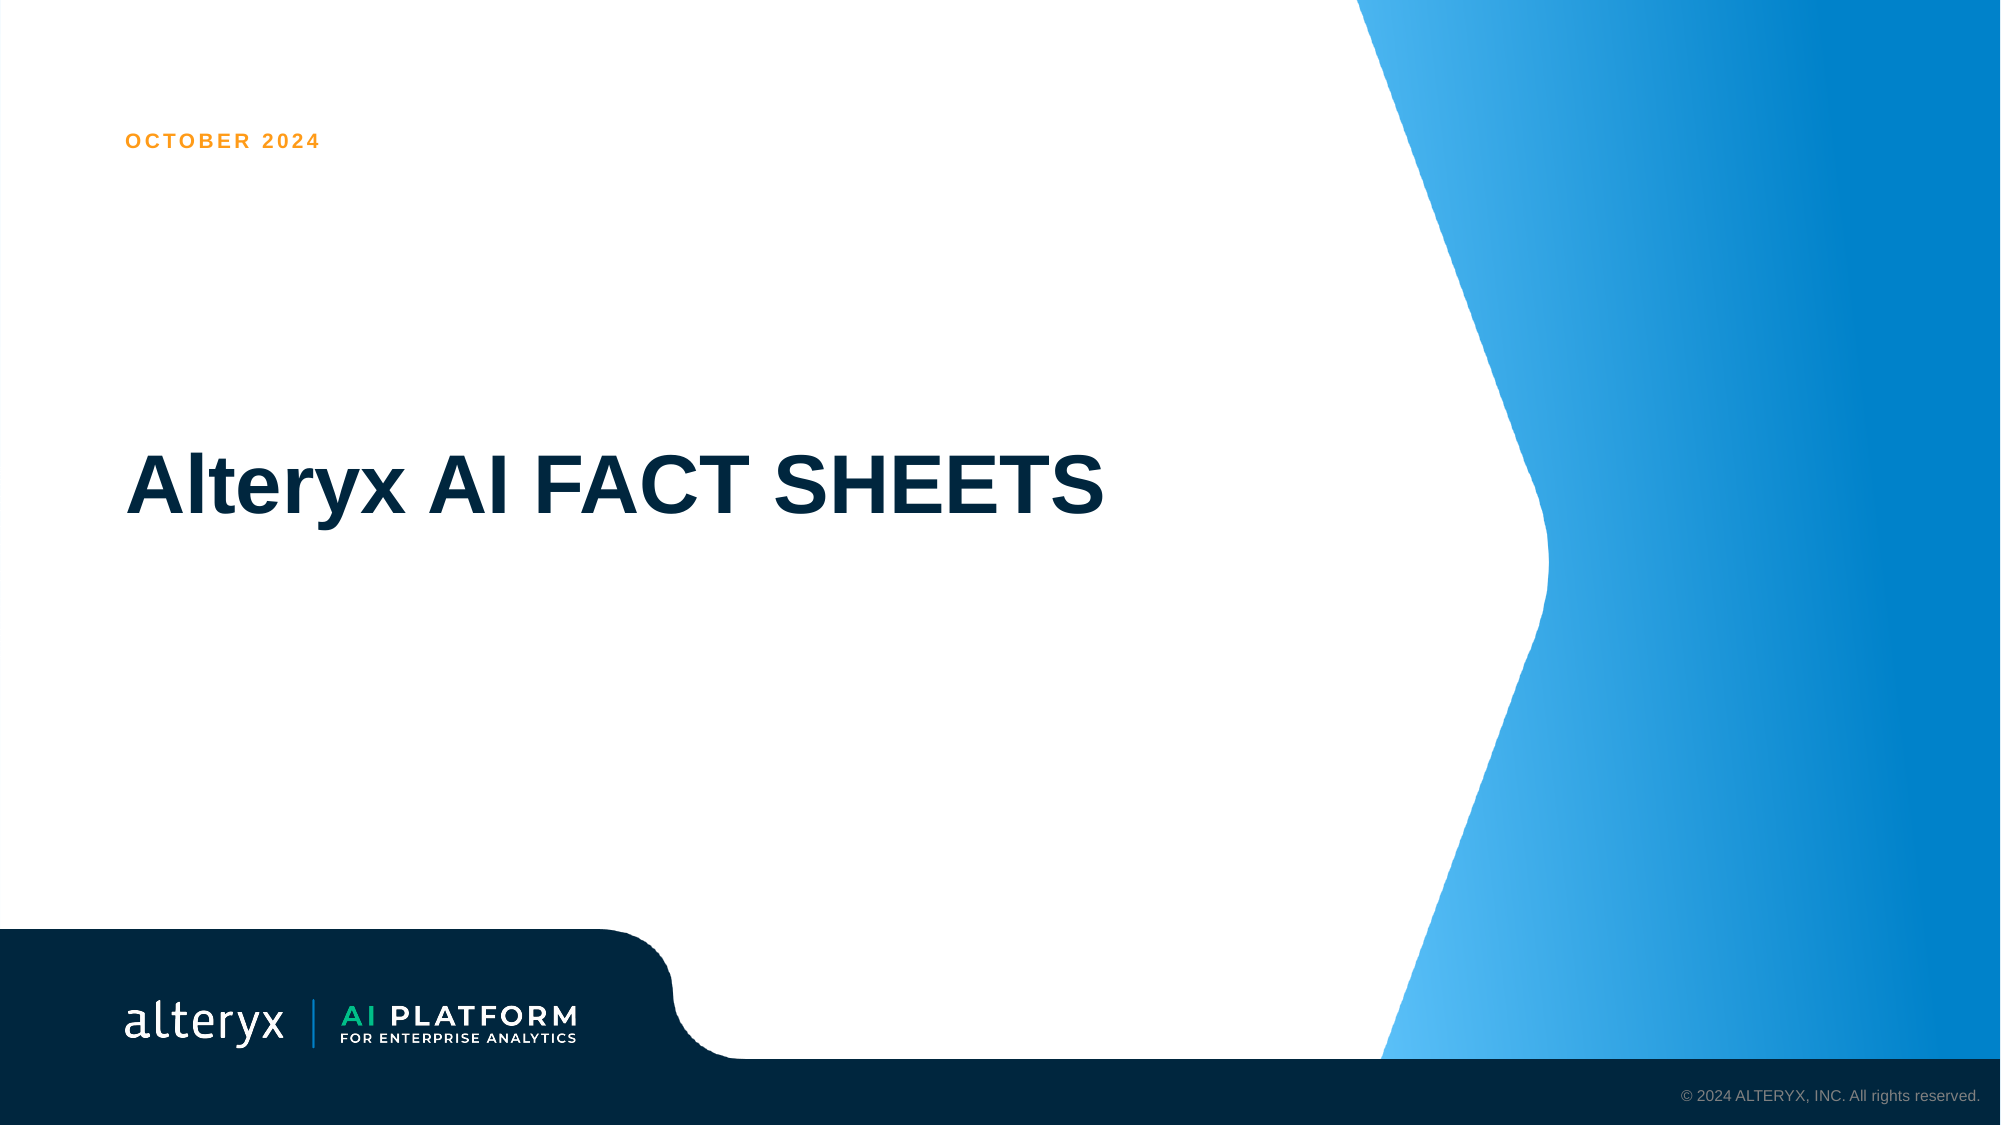

October 2024
# Alteryx AI FACT SHEETS